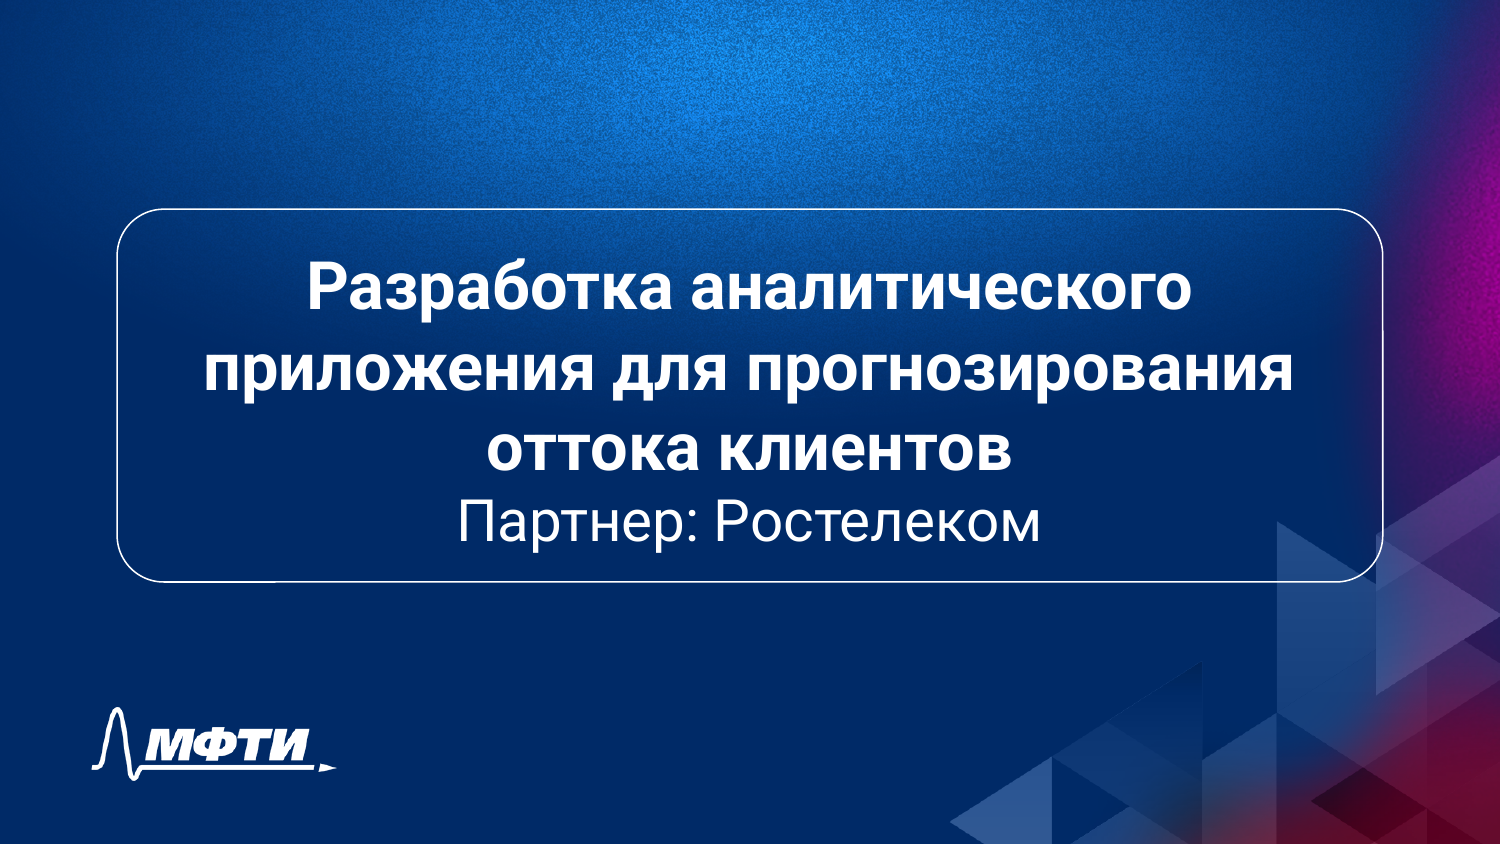

Разработка аналитического приложения для прогнозирования оттока клиентов
Партнер: Ростелеком